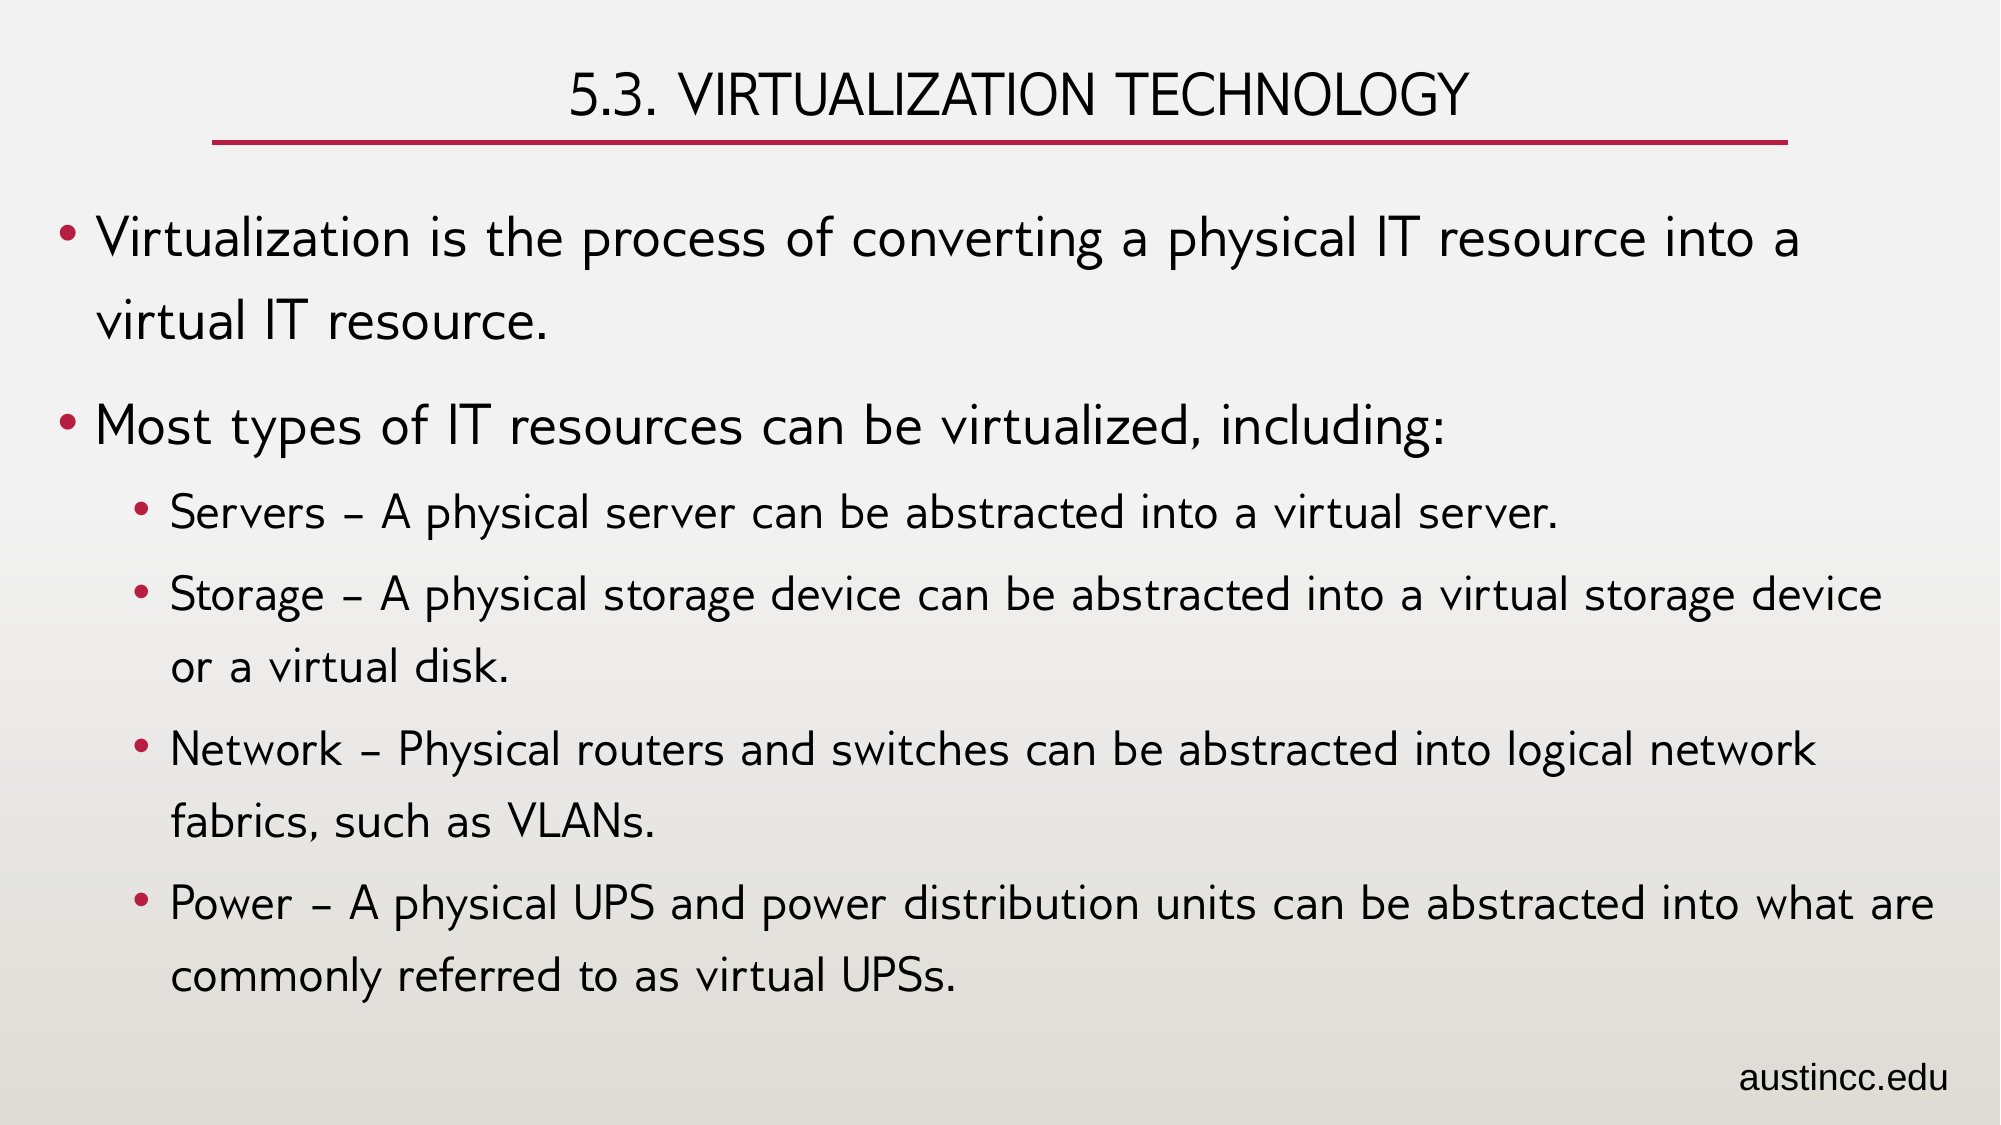

# 5.3. Virtualization Technology
Virtualization is the process of converting a physical IT resource into a virtual IT resource.
Most types of IT resources can be virtualized, including:
Servers – A physical server can be abstracted into a virtual server.
Storage – A physical storage device can be abstracted into a virtual storage device or a virtual disk.
Network – Physical routers and switches can be abstracted into logical network fabrics, such as VLANs.
Power – A physical UPS and power distribution units can be abstracted into what are commonly referred to as virtual UPSs.